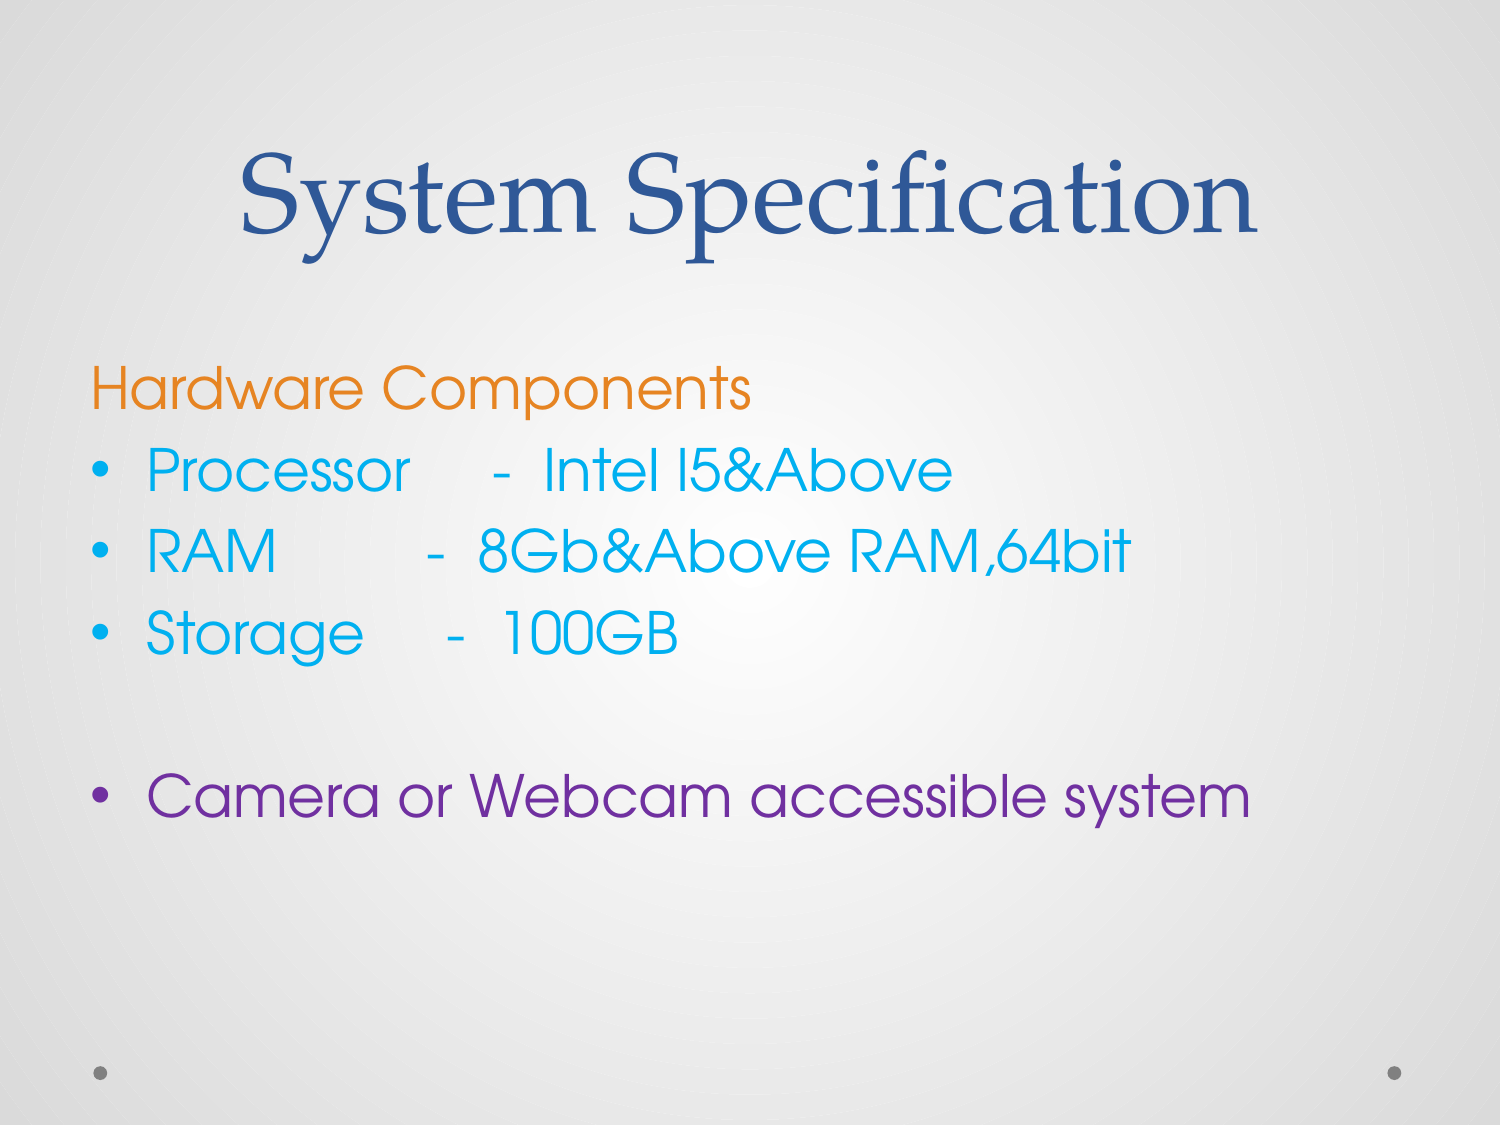

# System Specification

Hardware Components
Processor     -  Intel I5&Above
RAM 	        -  8Gb&Above RAM,64bit
Storage	-  100GB

Camera or Webcam accessible system